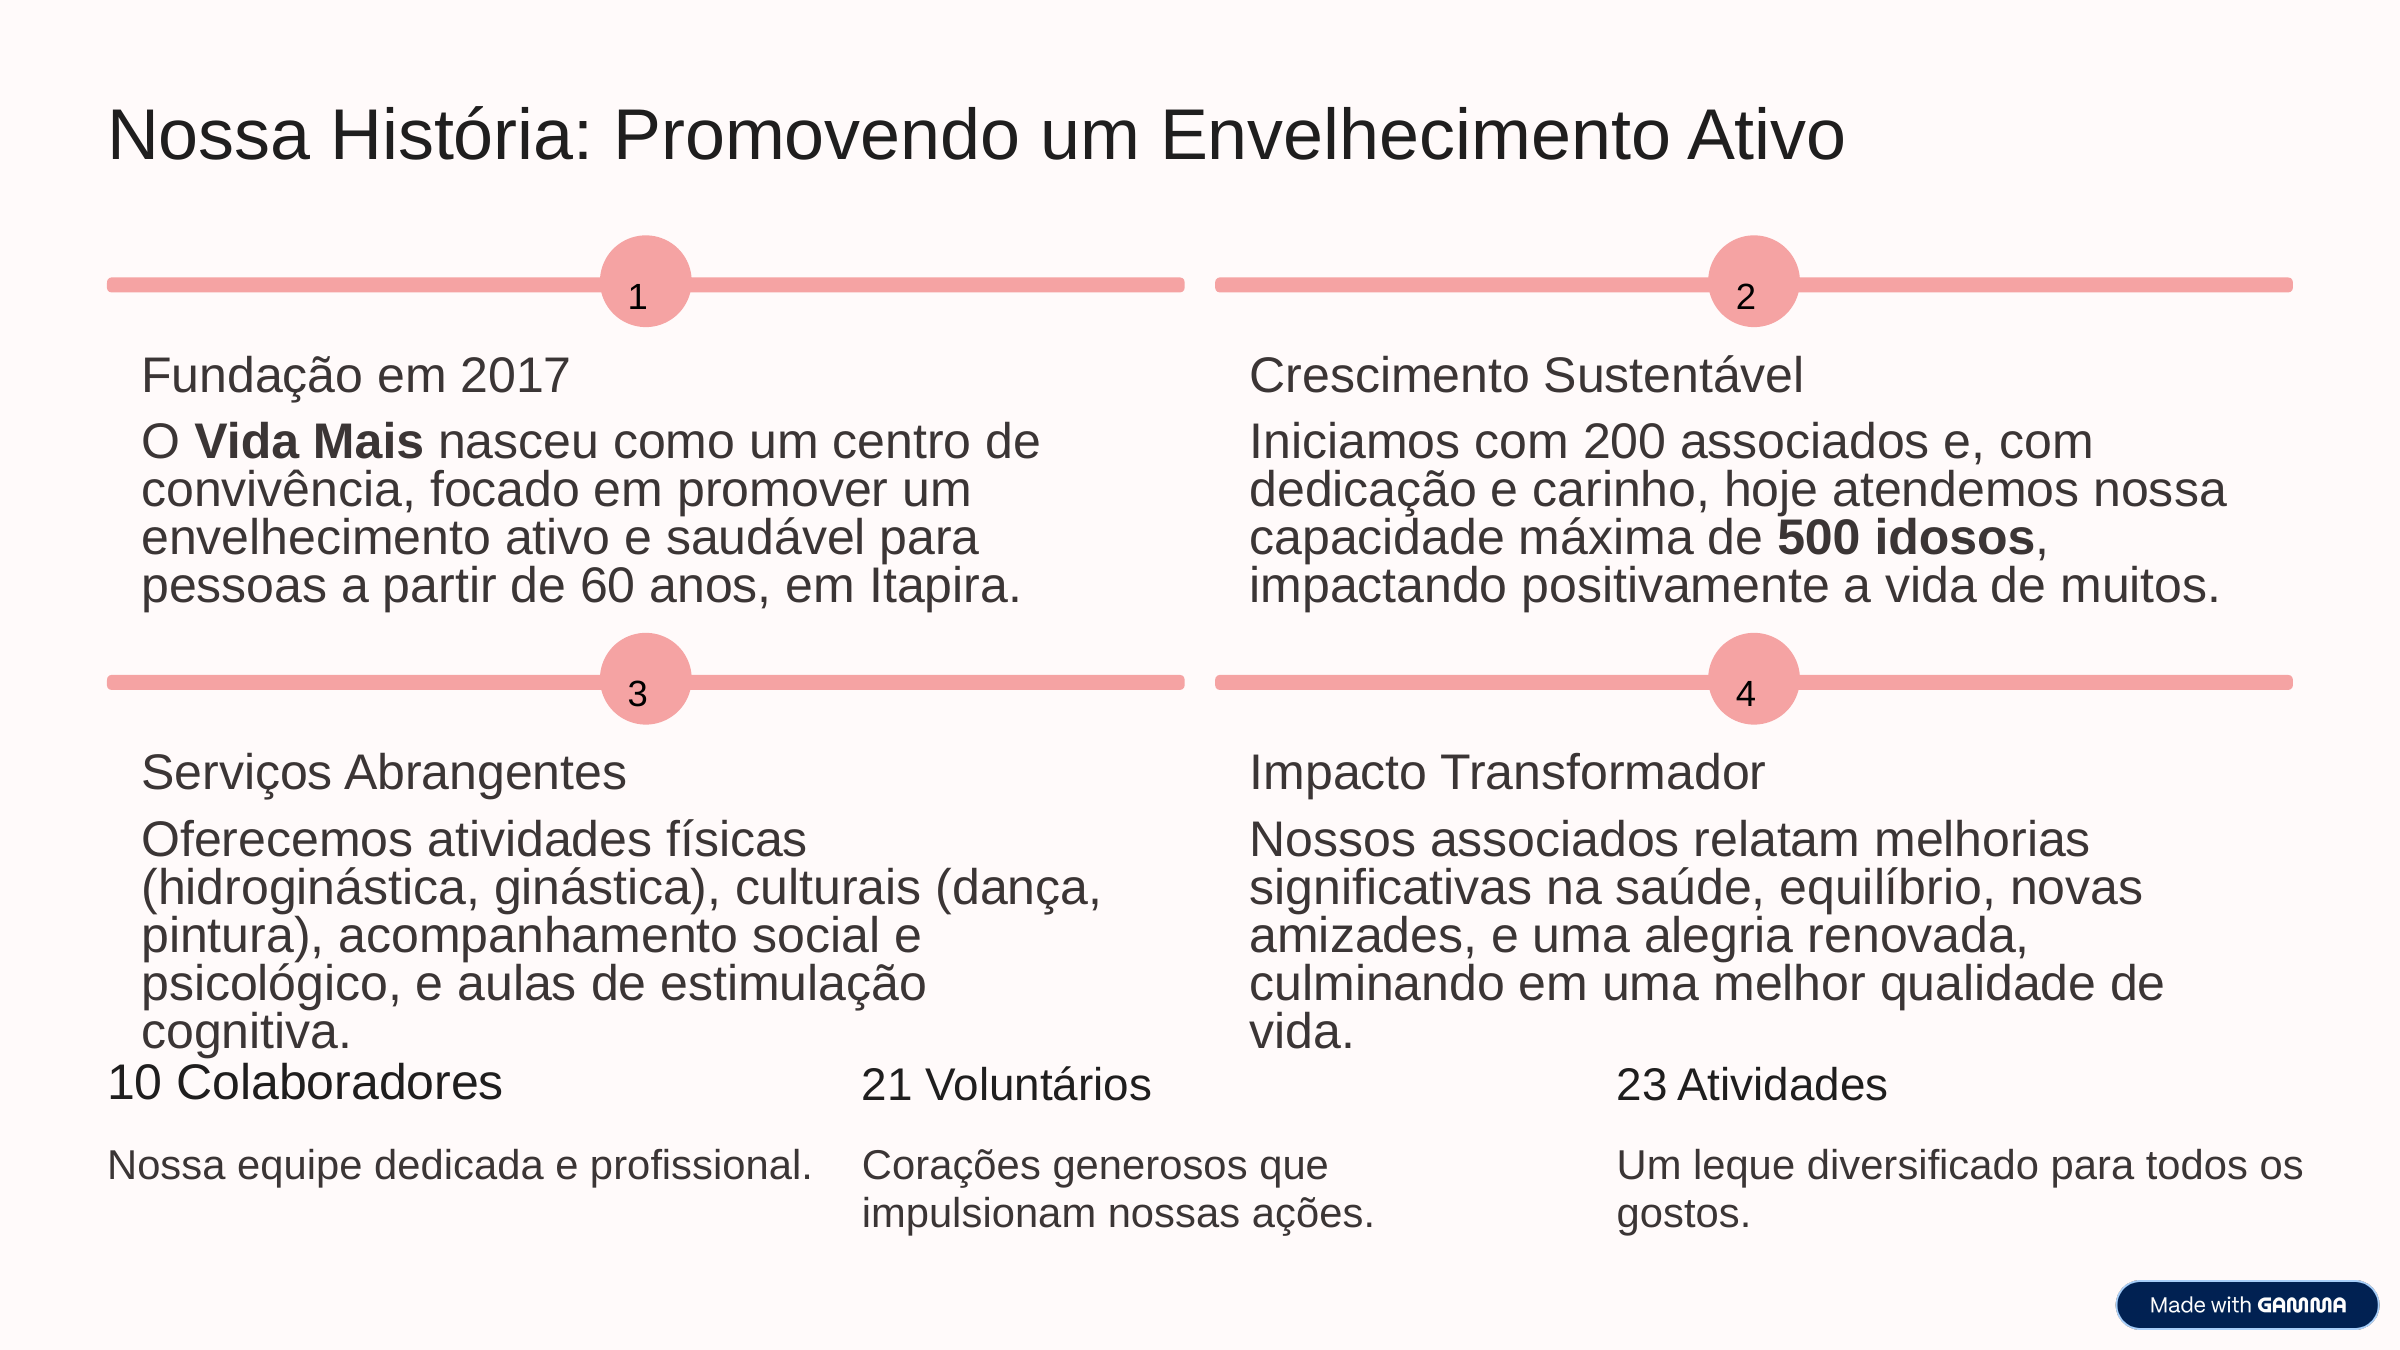

Nossa História: Promovendo um Envelhecimento Ativo

1
2

Fundação em 2017
Crescimento Sustentável
O Vida Mais nasceu como um centro de convivência, focado em promover um envelhecimento ativo e saudável para pessoas a partir de 60 anos, em Itapira.
Iniciamos com 200 associados e, com dedicação e carinho, hoje atendemos nossa capacidade máxima de 500 idosos, impactando positivamente a vida de muitos.

3
4

Serviços Abrangentes
Impacto Transformador
Oferecemos atividades físicas (hidroginástica, ginástica), culturais (dança, pintura), acompanhamento social e psicológico, e aulas de estimulação cognitiva.
Nossos associados relatam melhorias significativas na saúde, equilíbrio, novas amizades, e uma alegria renovada, culminando em uma melhor qualidade de vida.
10 Colaboradores
21 Voluntários
23 Atividades
Nossa equipe dedicada e profissional.
Corações generosos que impulsionam nossas ações.
Um leque diversificado para todos os
gostos.